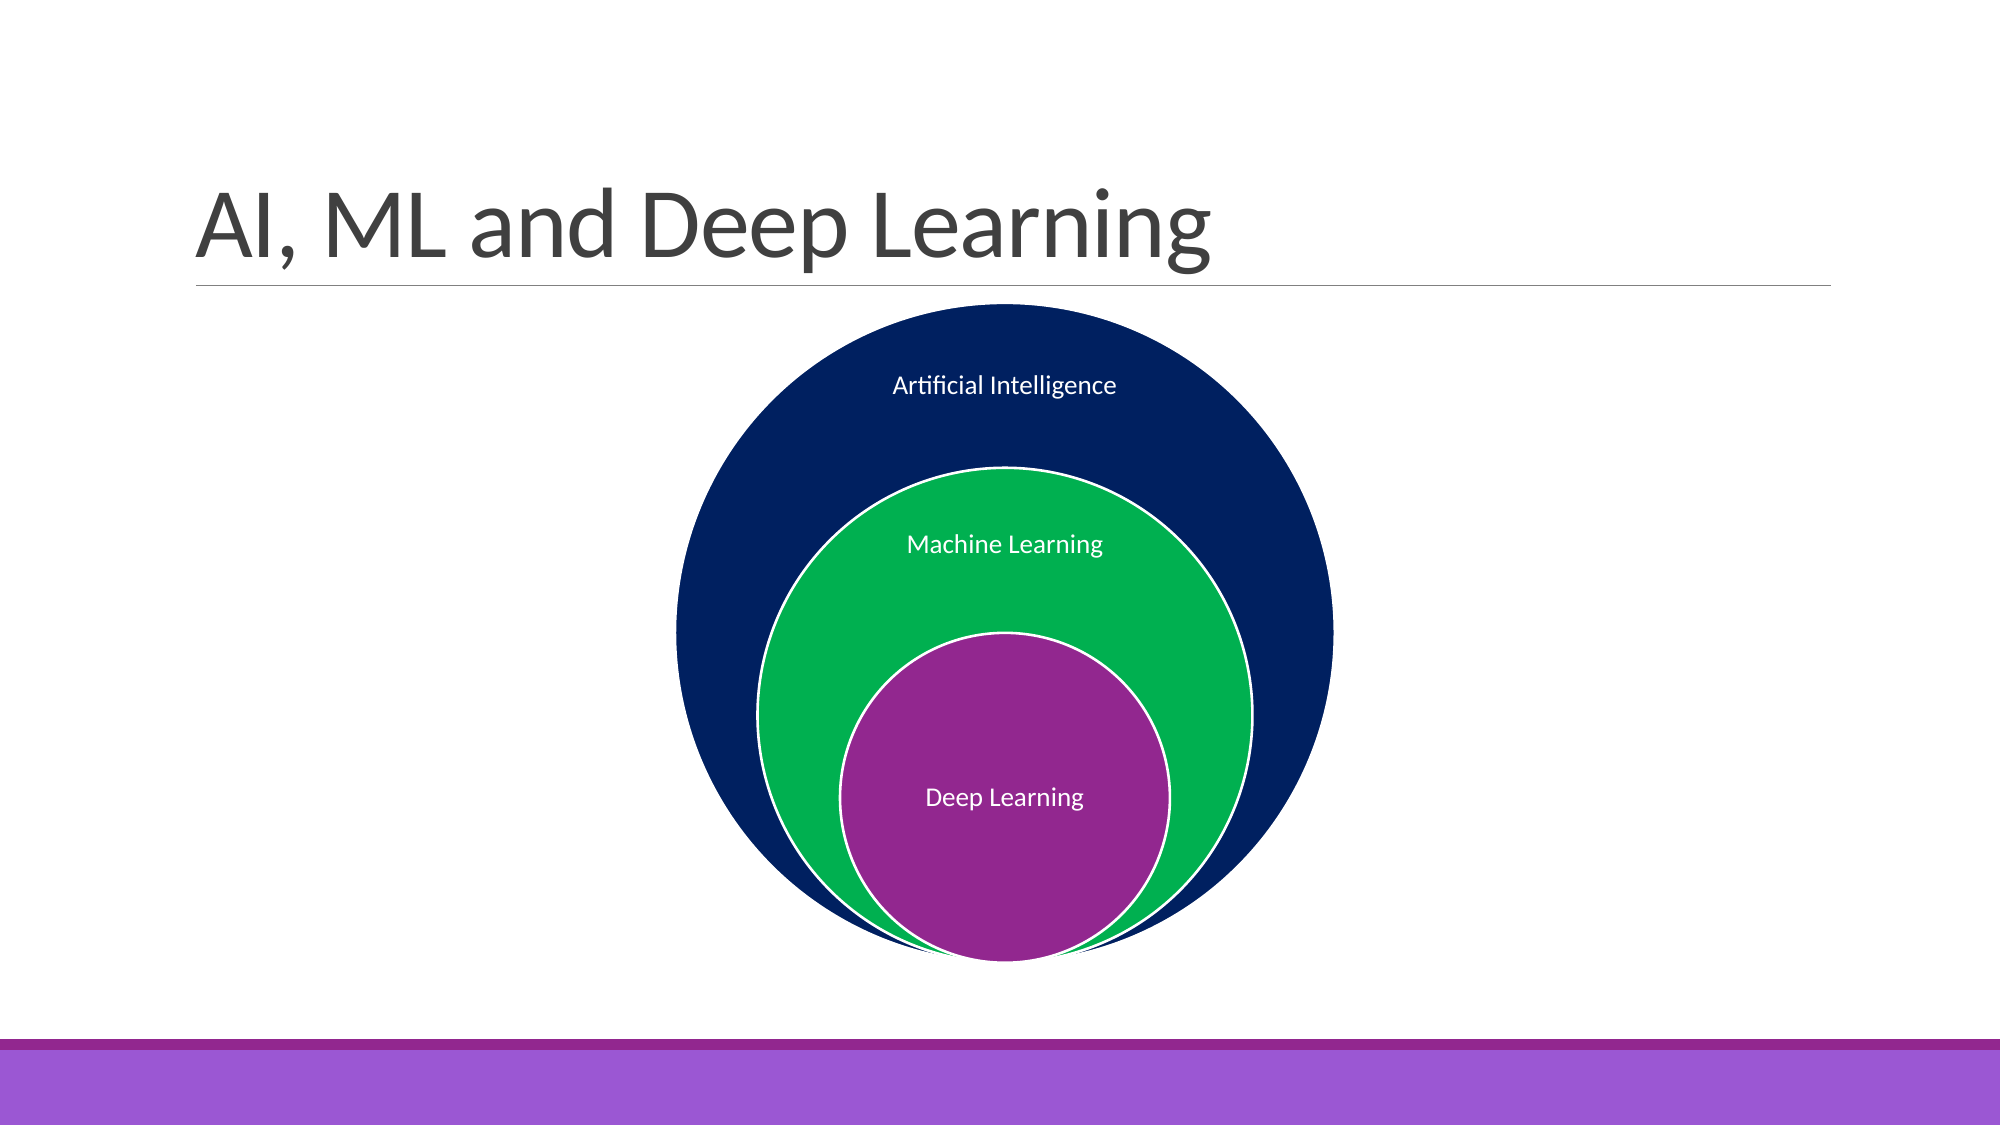

# AI, ML and Deep Learning
Artificial Intelligence
Machine Learning
Deep Learning